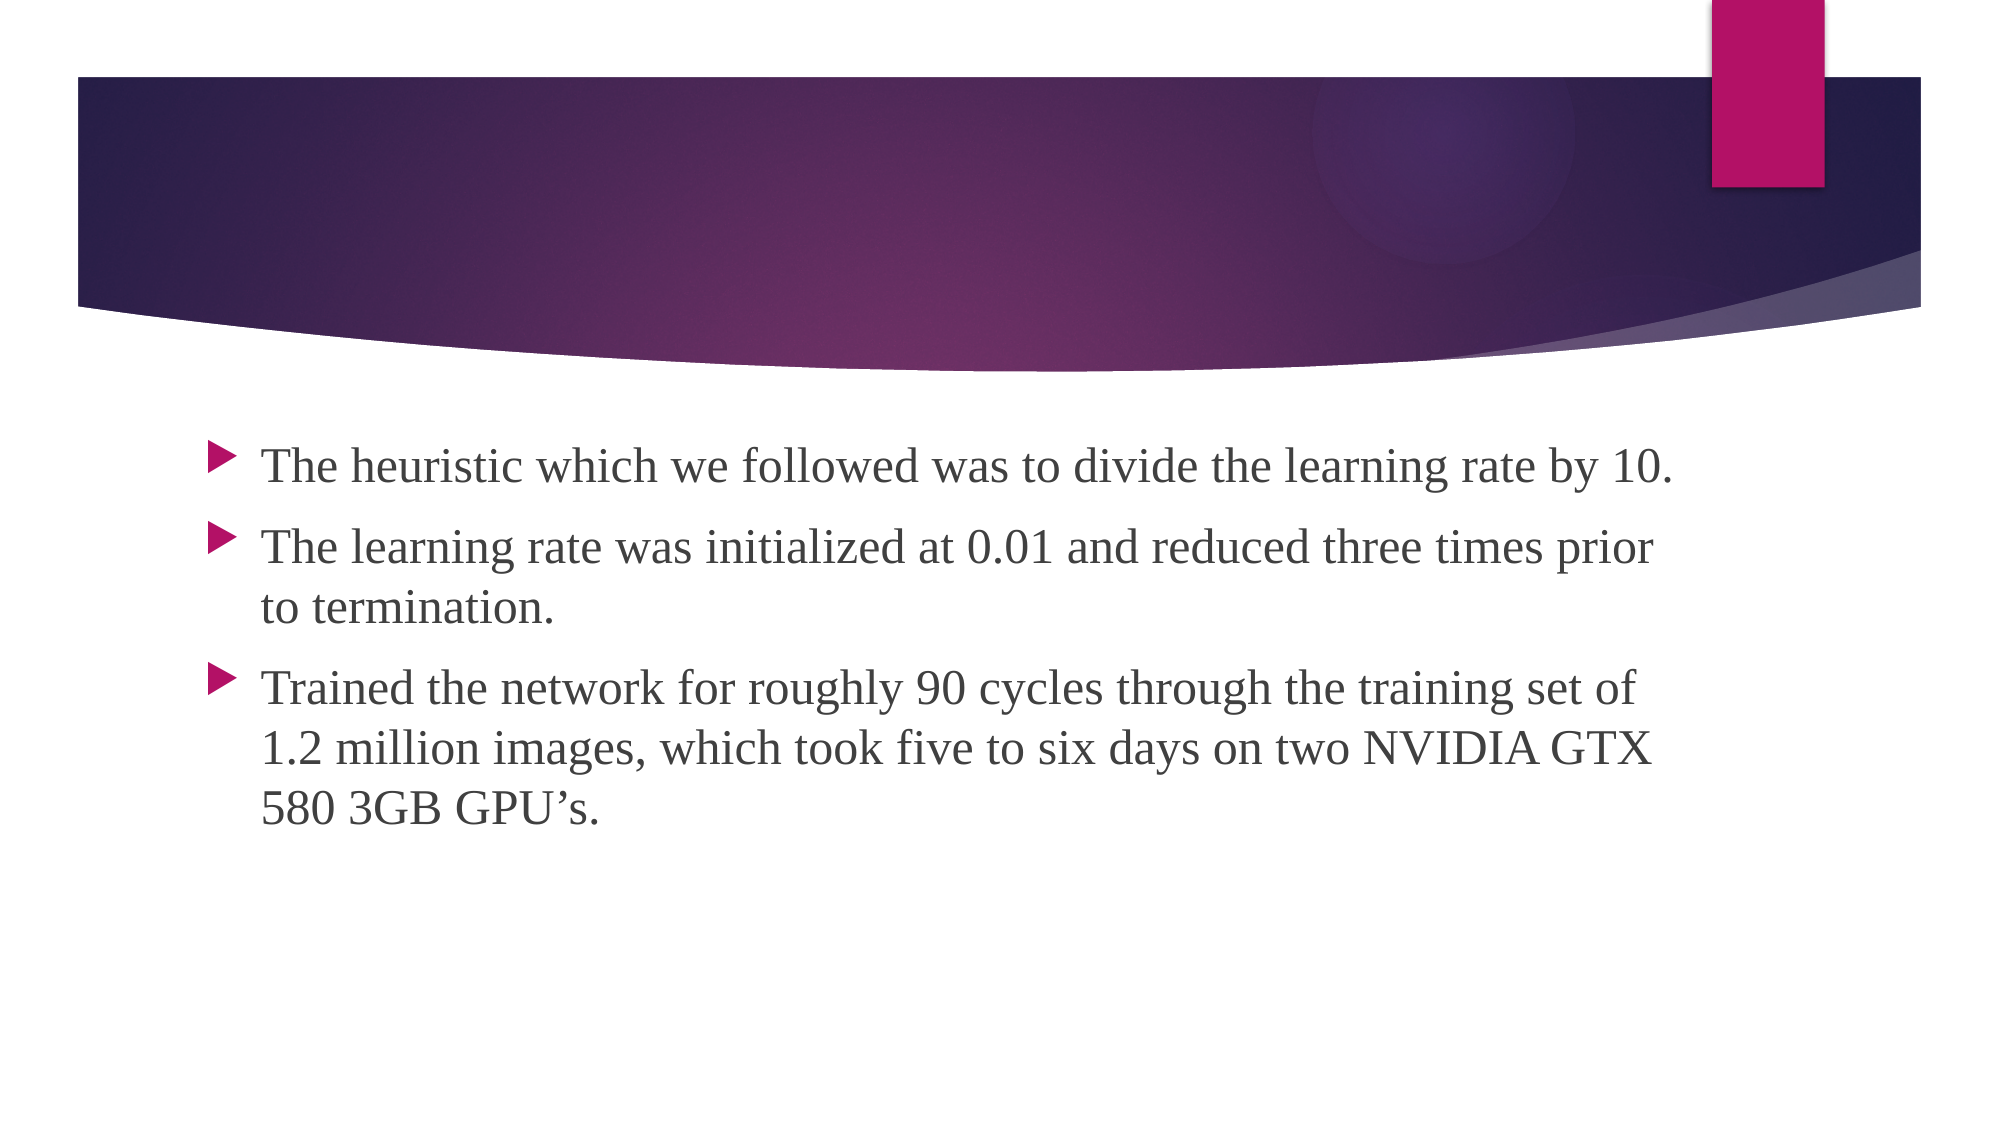

#
The heuristic which we followed was to divide the learning rate by 10.
The learning rate was initialized at 0.01 and reduced three times prior to termination.
Trained the network for roughly 90 cycles through the training set of 1.2 million images, which took five to six days on two NVIDIA GTX 580 3GB GPU’s.